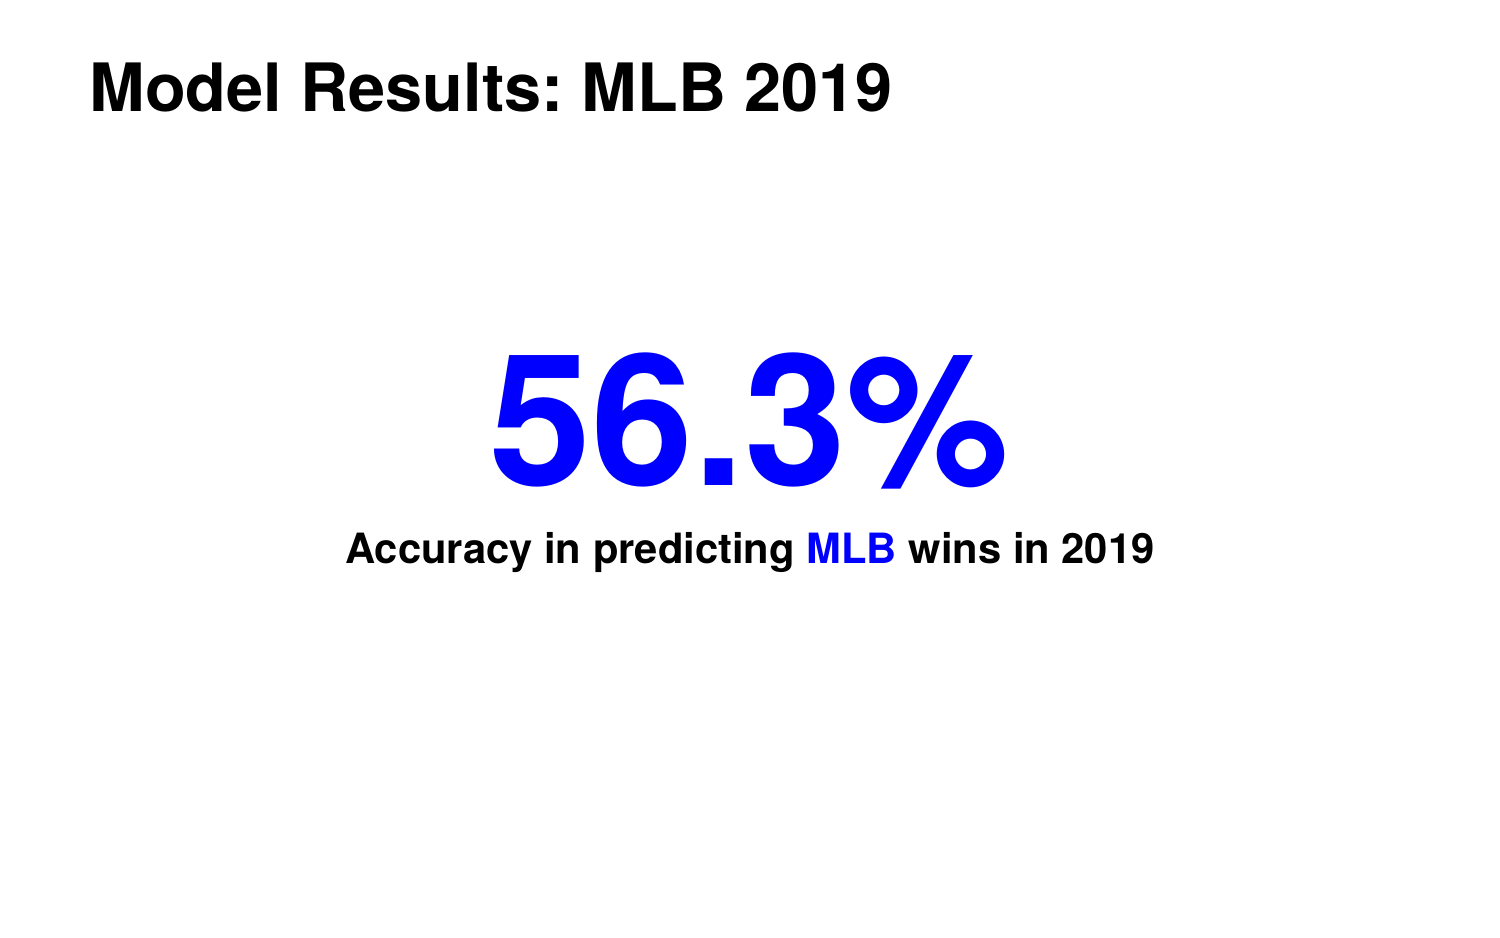

Model Results: MLB 2019
56.3%
Accuracy in predicting MLB wins in 2019